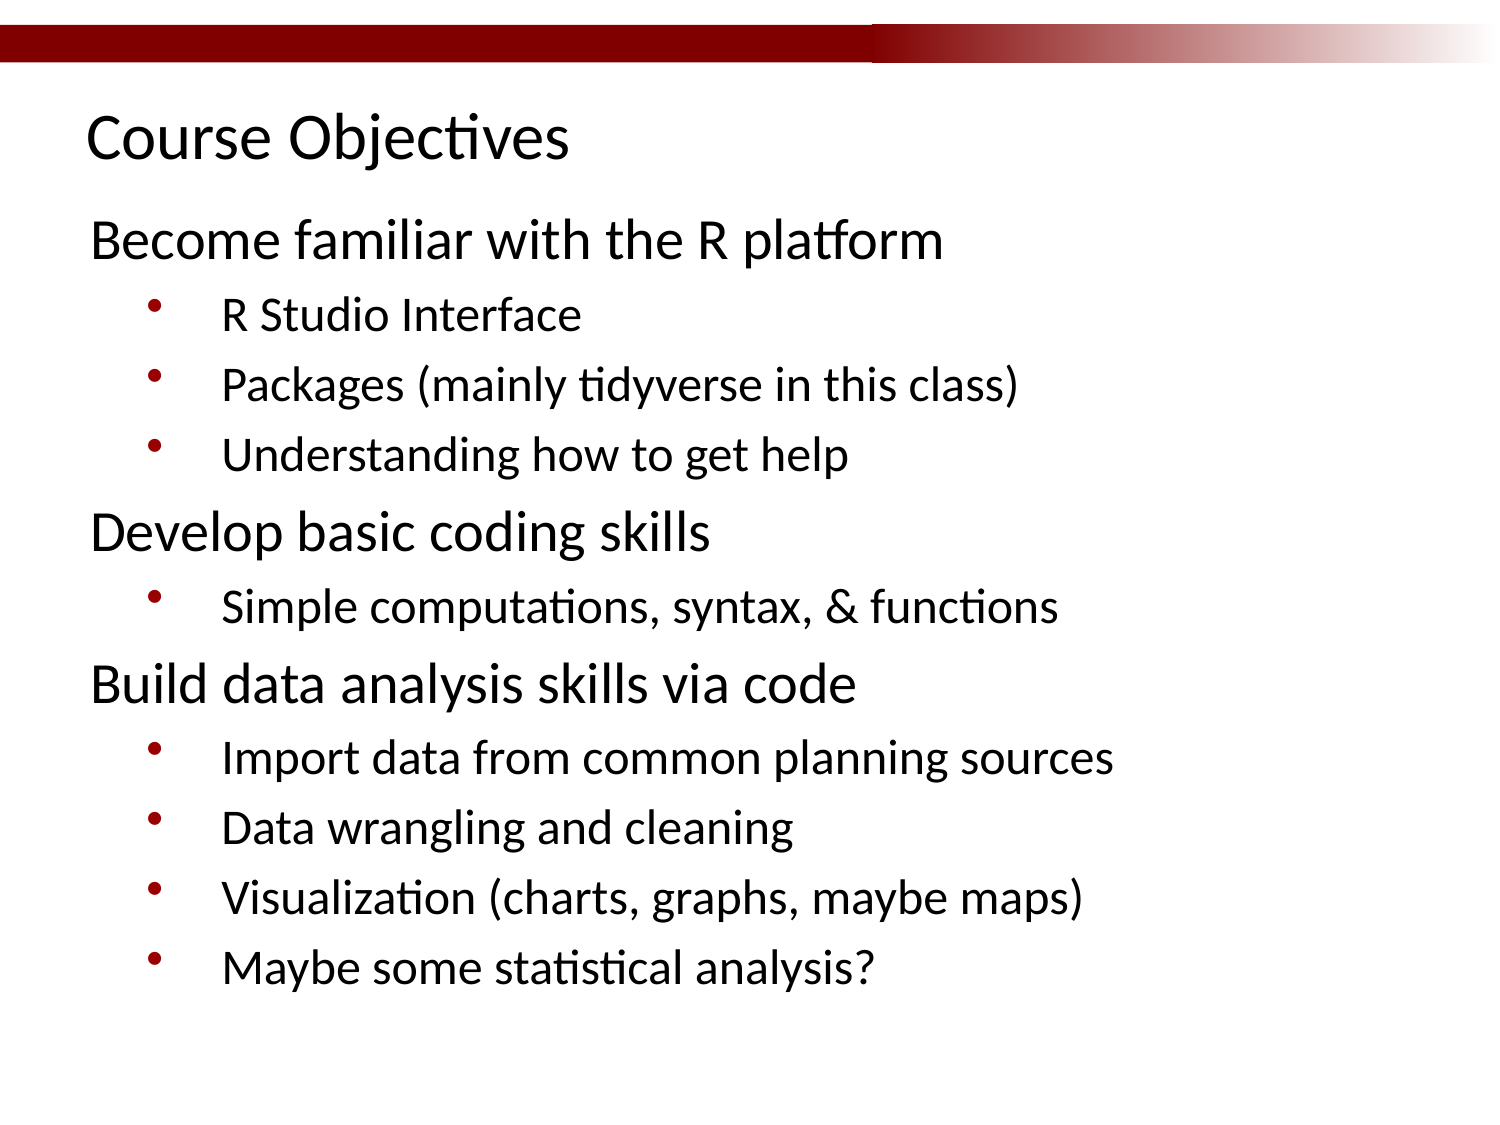

# Course Objectives
Become familiar with the R platform
R Studio Interface
Packages (mainly tidyverse in this class)
Understanding how to get help
Develop basic coding skills
Simple computations, syntax, & functions
Build data analysis skills via code
Import data from common planning sources
Data wrangling and cleaning
Visualization (charts, graphs, maybe maps)
Maybe some statistical analysis?